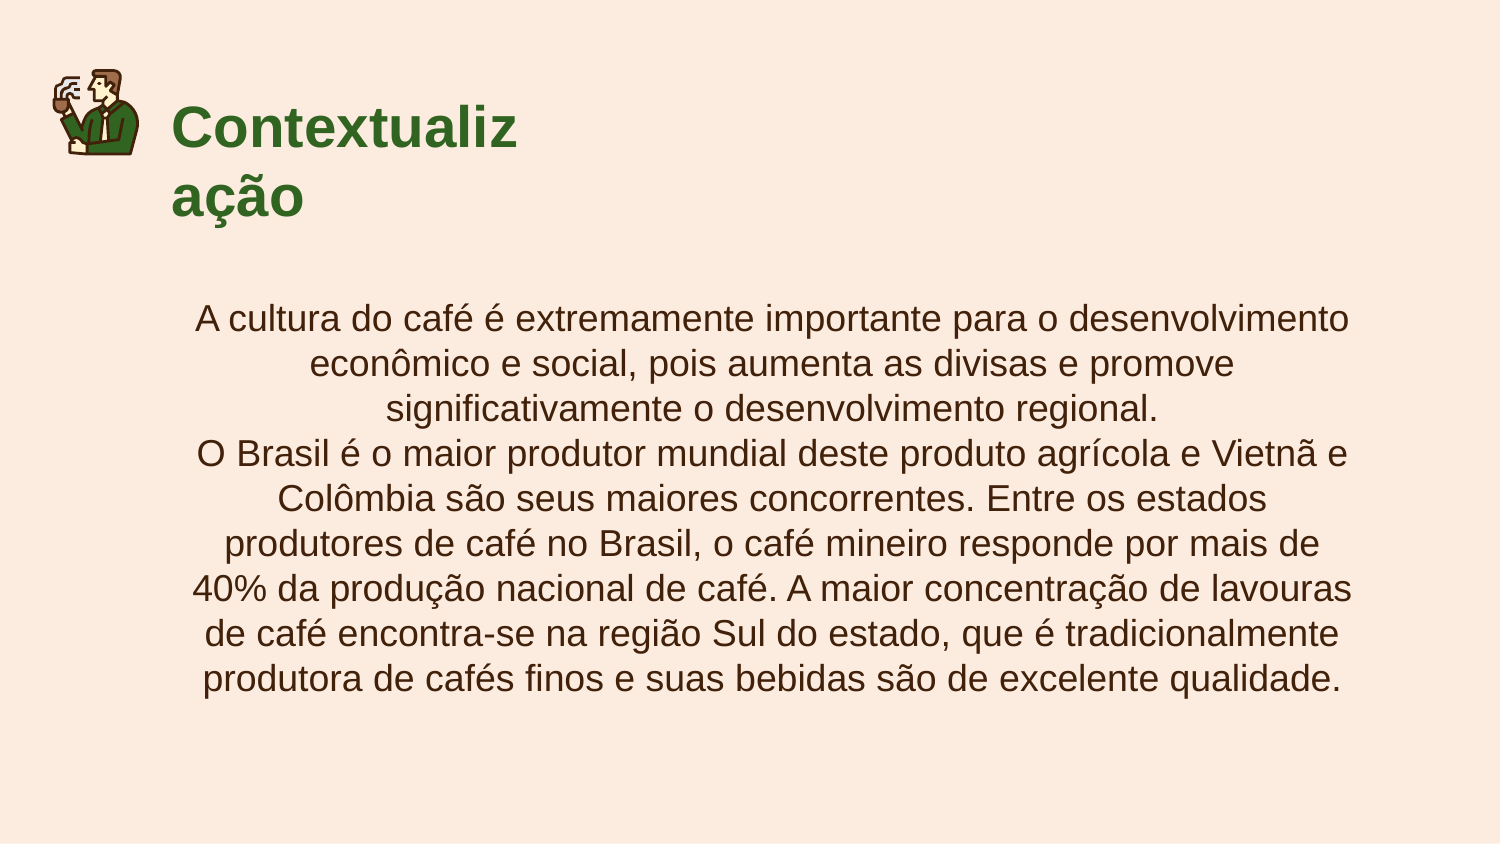

Contextualização
A cultura do café é extremamente importante para o desenvolvimento econômico e social, pois aumenta as divisas e promove significativamente o desenvolvimento regional.
O Brasil é o maior produtor mundial deste produto agrícola e Vietnã e Colômbia são seus maiores concorrentes. Entre os estados produtores de café no Brasil, o café mineiro responde por mais de 40% da produção nacional de café. A maior concentração de lavouras de café encontra-se na região Sul do estado, que é tradicionalmente produtora de cafés finos e suas bebidas são de excelente qualidade.